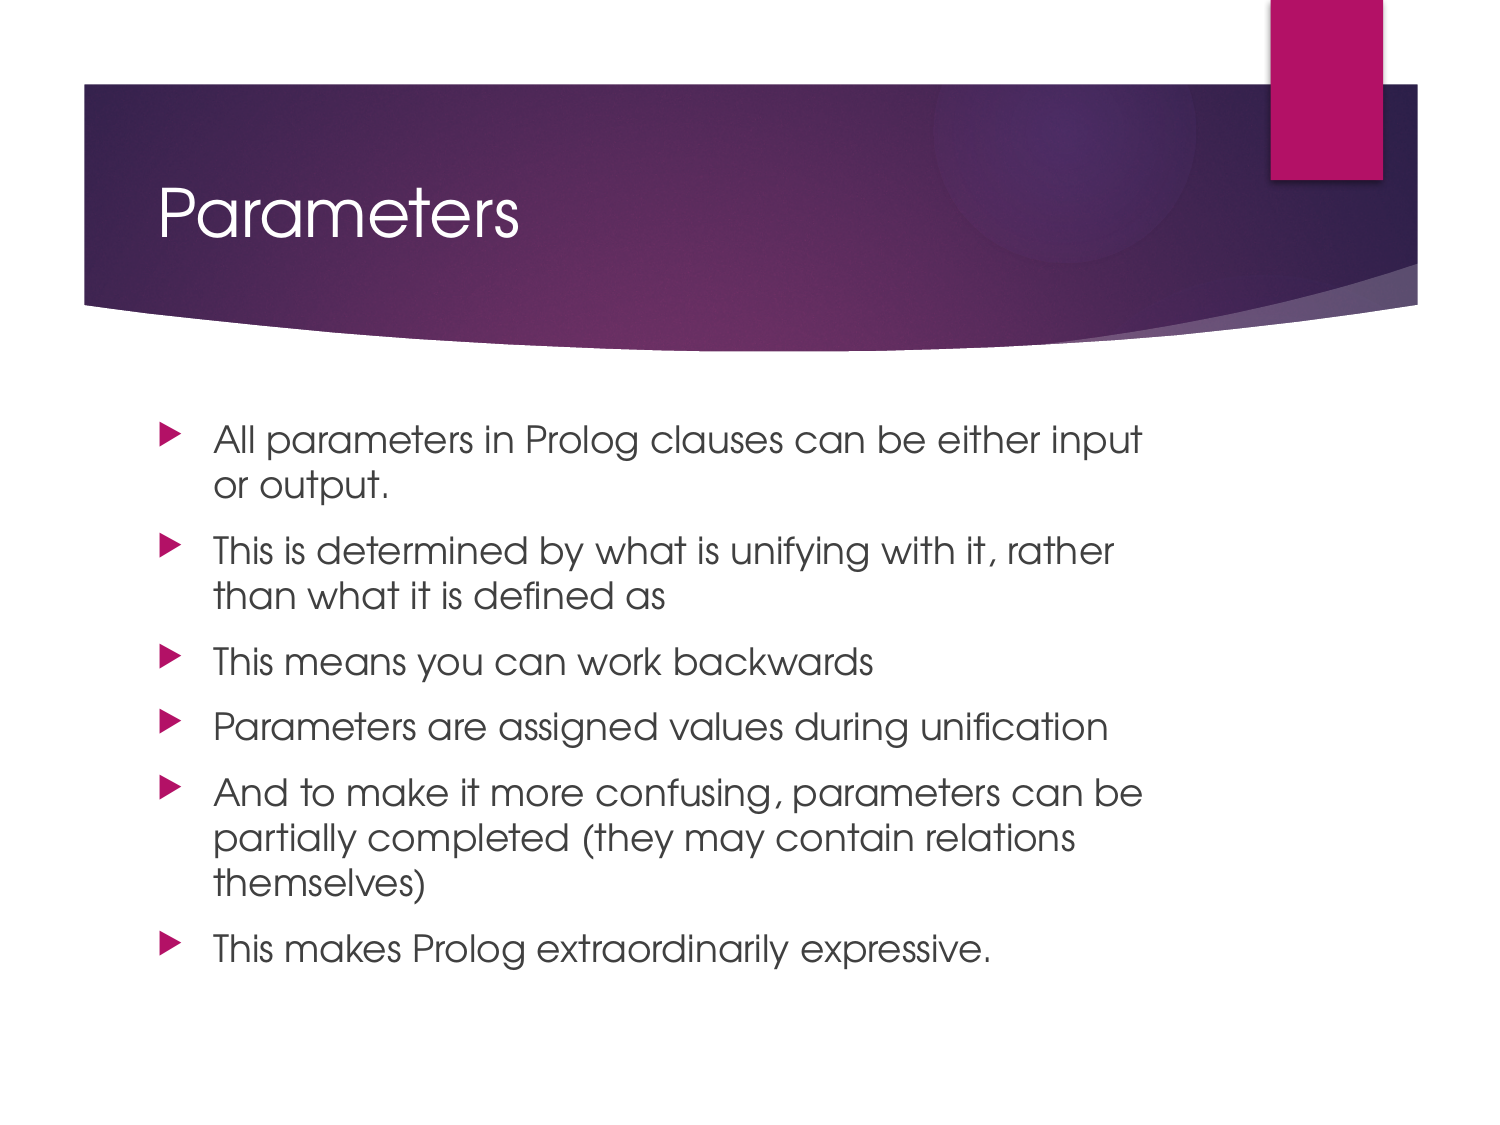

# Parameters
All parameters in Prolog clauses can be either input or output.
This is determined by what is unifying with it, rather than what it is defined as
This means you can work backwards
Parameters are assigned values during unification
And to make it more confusing, parameters can be partially completed (they may contain relations themselves)
This makes Prolog extraordinarily expressive.